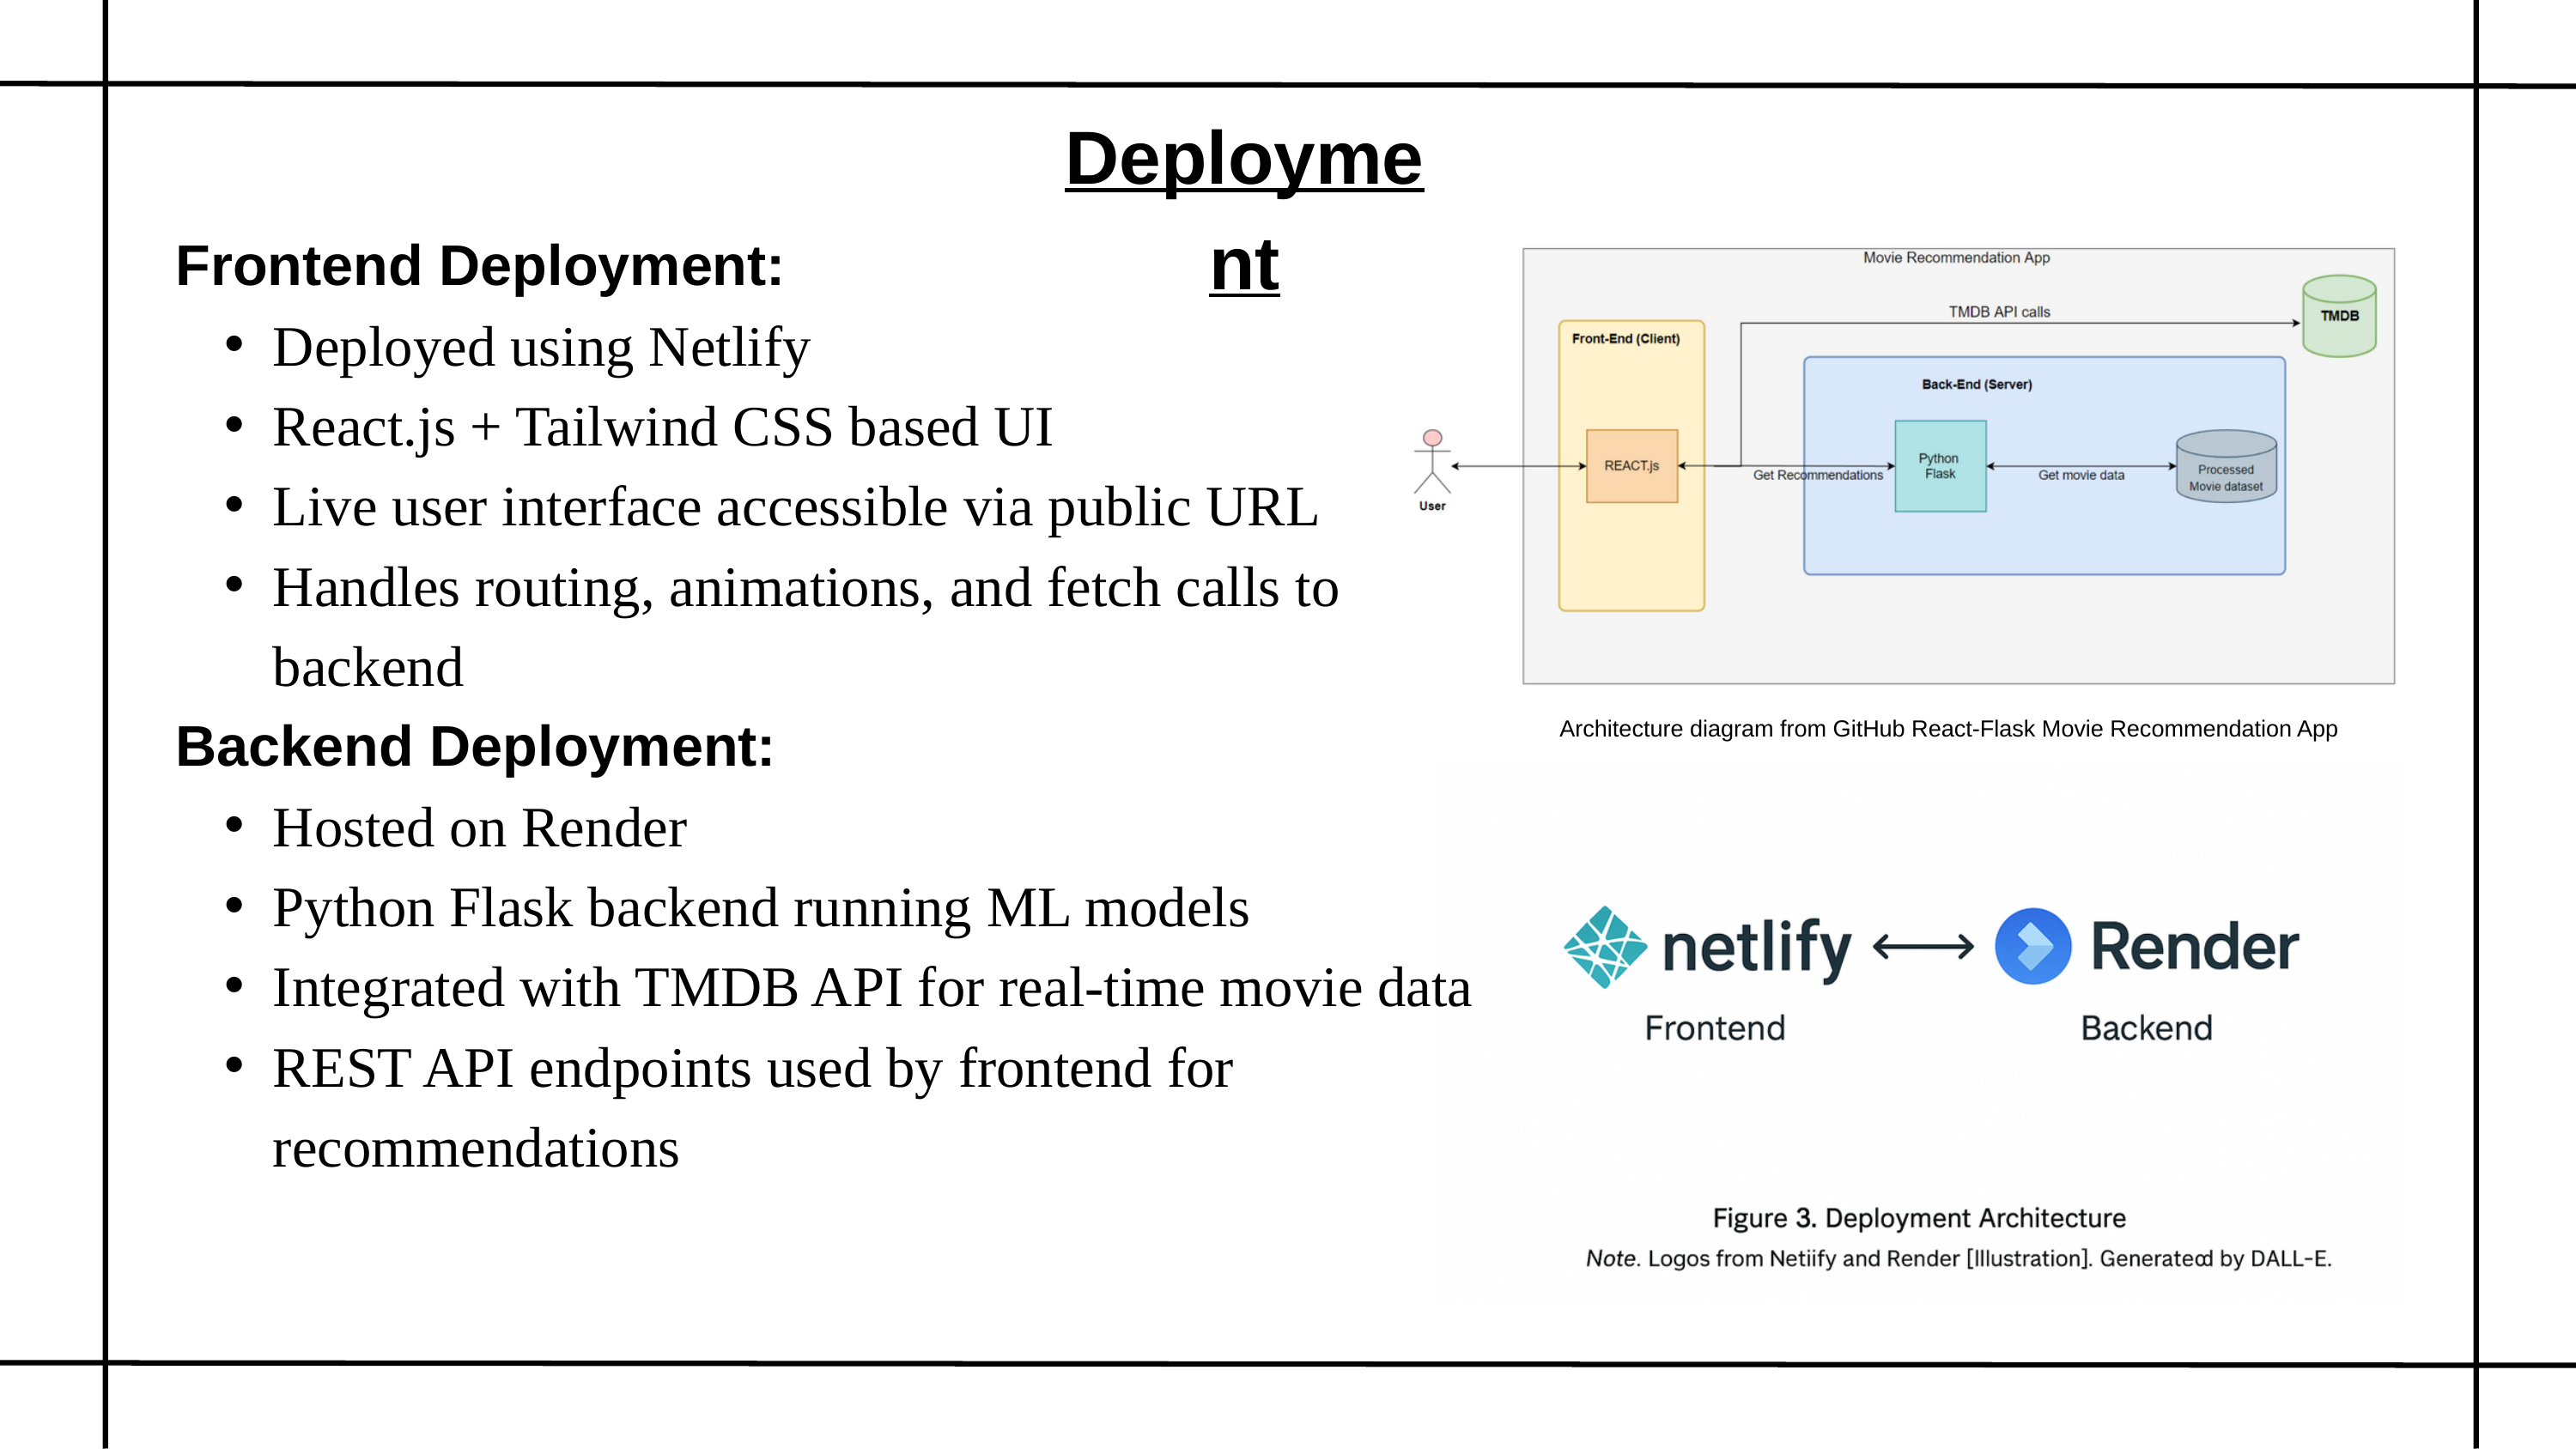

Deployment
Frontend Deployment:
Deployed using Netlify
React.js + Tailwind CSS based UI
Live user interface accessible via public URL
Handles routing, animations, and fetch calls to backend
Backend Deployment:
Hosted on Render
Python Flask backend running ML models
Integrated with TMDB API for real-time movie data
REST API endpoints used by frontend for recommendations

Architecture diagram from GitHub React-Flask Movie Recommendation App